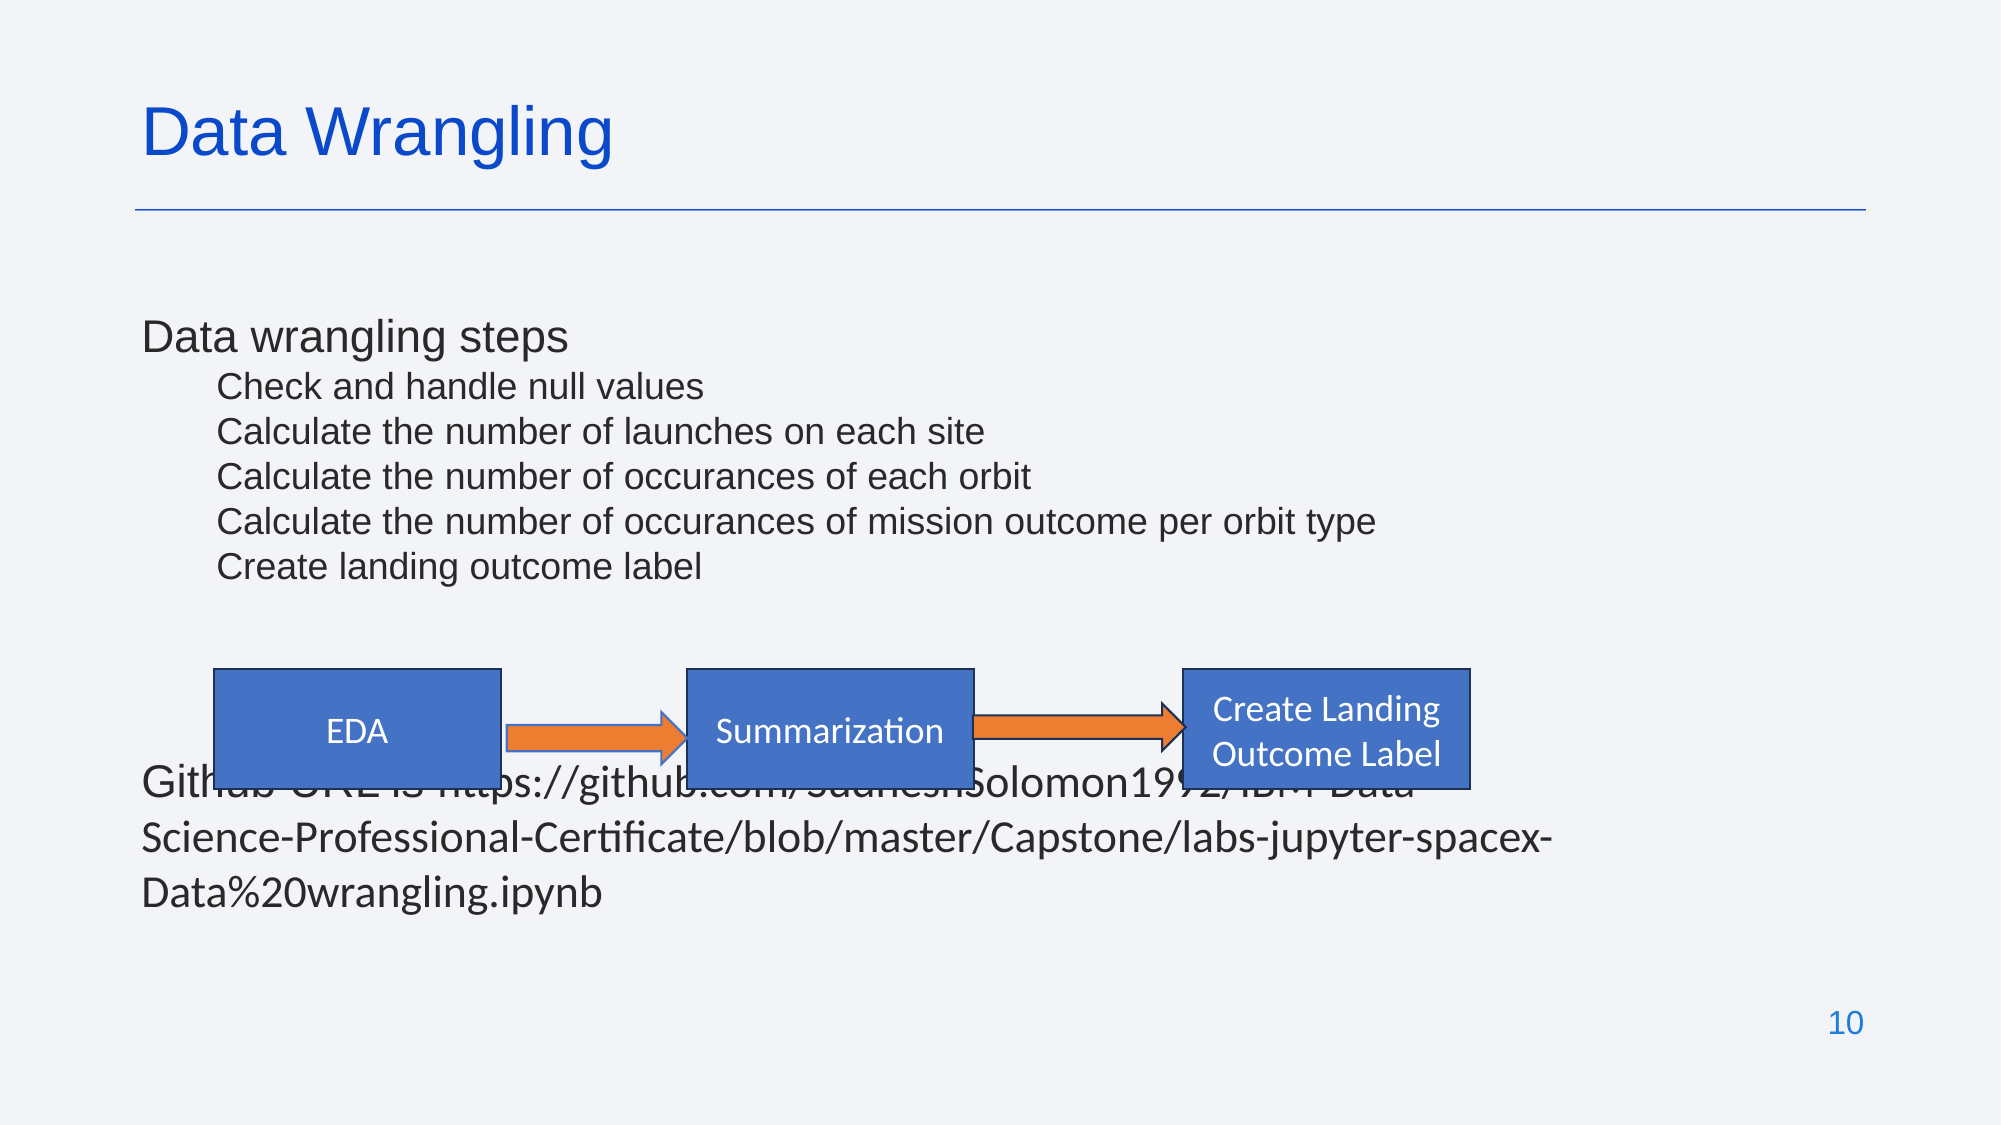

Data Wrangling
Data wrangling steps
Check and handle null values
Calculate the number of launches on each site
Calculate the number of occurances of each orbit
Calculate the number of occurances of mission outcome per orbit type
Create landing outcome label

Github URL is https://github.com/SudheshSolomon1992/IBM-Data-Science-Professional-Certificate/blob/master/Capstone/labs-jupyter-spacex-Data%20wrangling.ipynb

EDA
Summarization
Create Landing Outcome Label

10